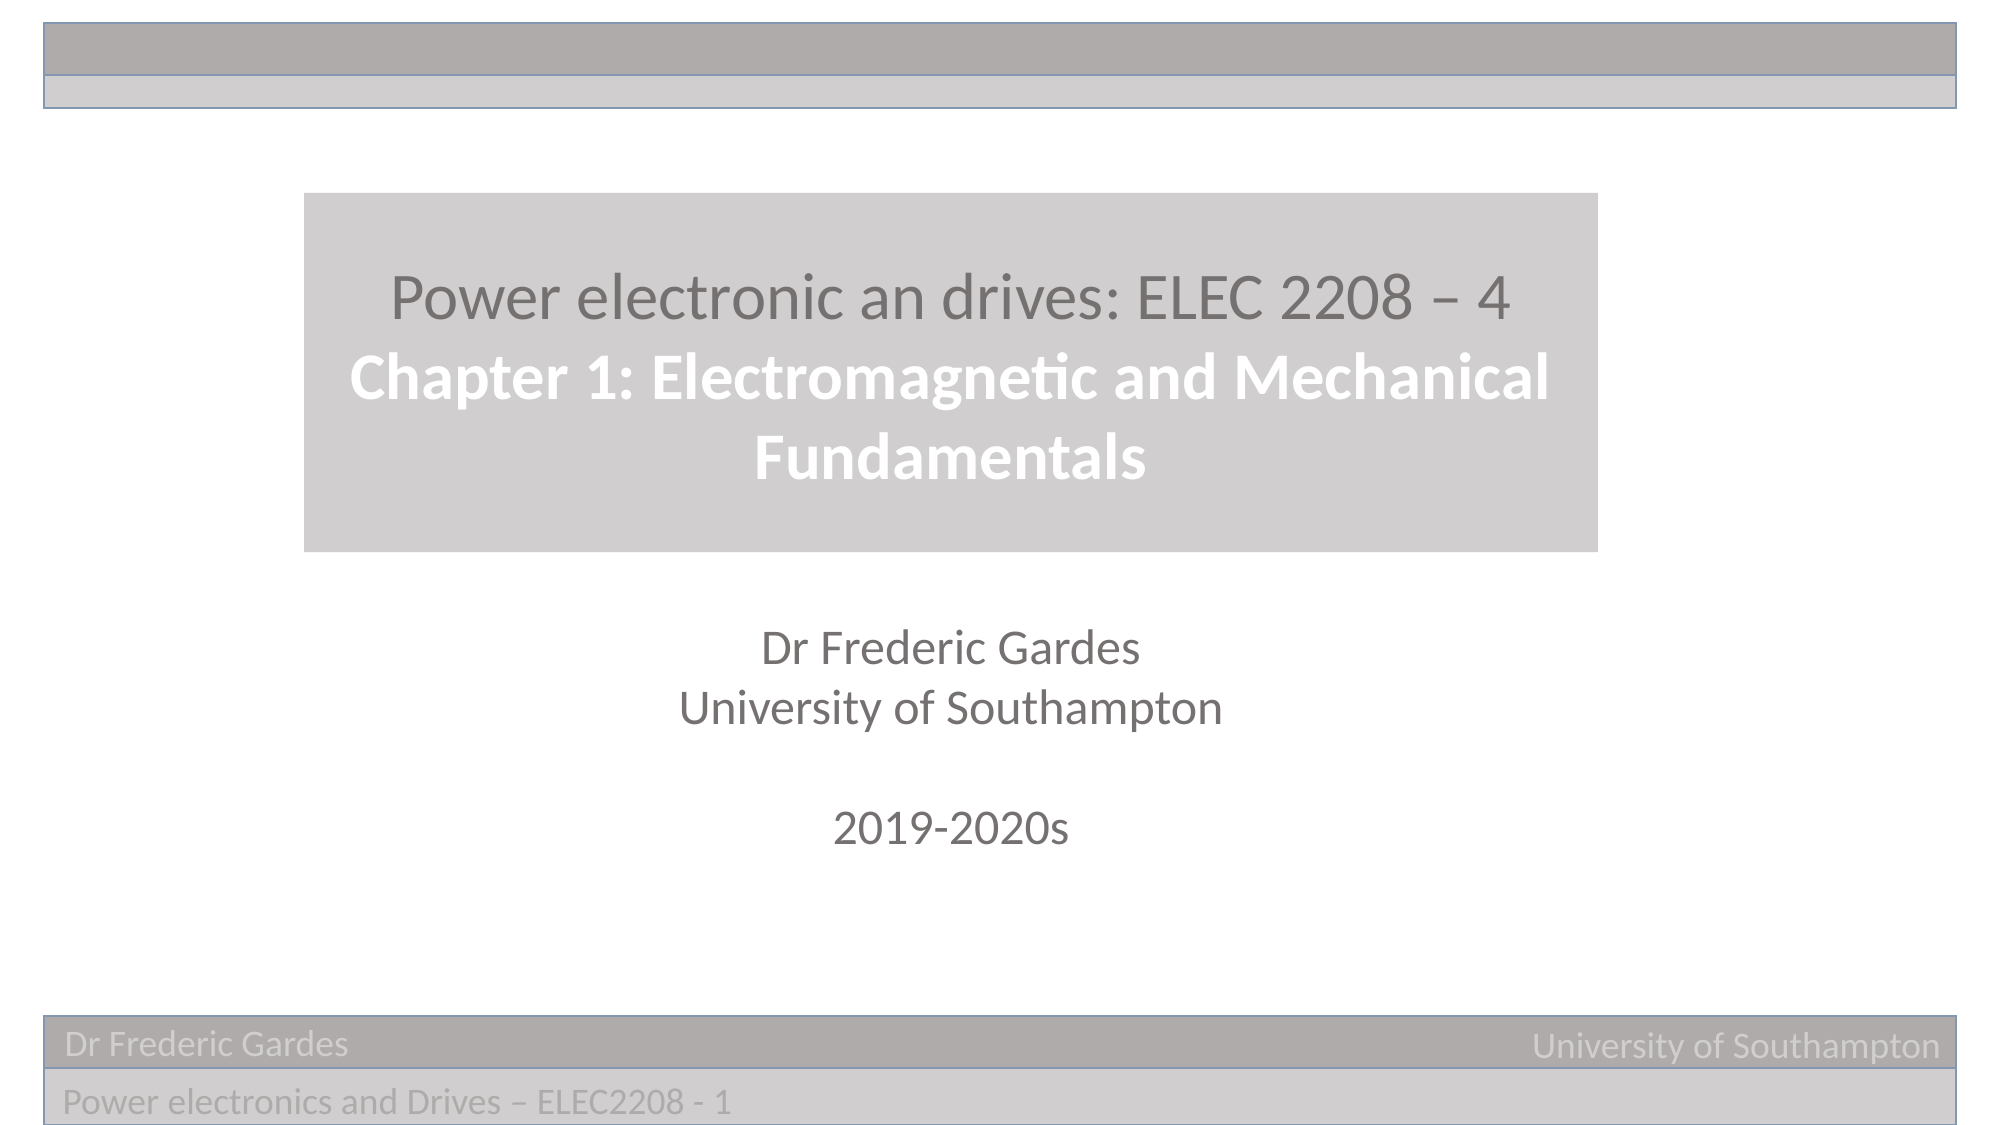

Power electronic an drives: ELEC 2208 – 4
Chapter 1: Electromagnetic and Mechanical Fundamentals
Dr Frederic Gardes
University of Southampton

2019-2020s